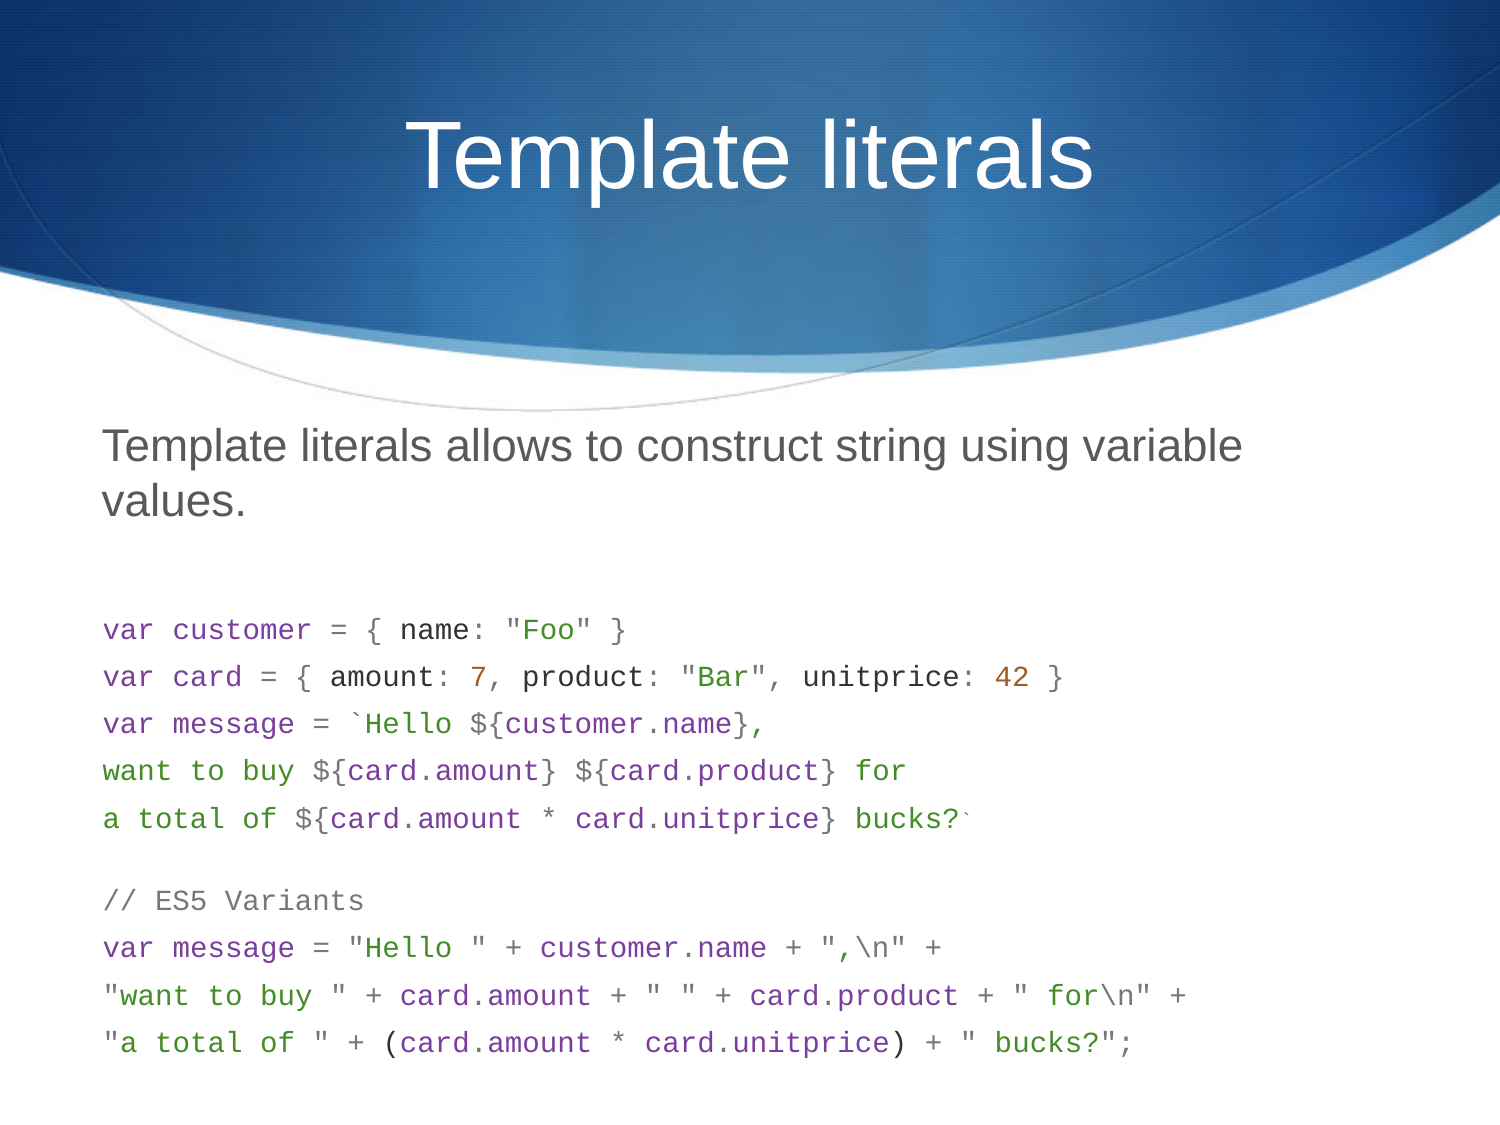

Template literals
Template literals allows to construct string using variable values.
var customer = { name: "Foo" }
var card = { amount: 7, product: "Bar", unitprice: 42 }
var message = `Hello ${customer.name},
want to buy ${card.amount} ${card.product} for
a total of ${card.amount * card.unitprice} bucks?`

// ES5 Variants
var message = "Hello " + customer.name + ",\n" +
"want to buy " + card.amount + " " + card.product + " for\n" +
"a total of " + (card.amount * card.unitprice) + " bucks?";